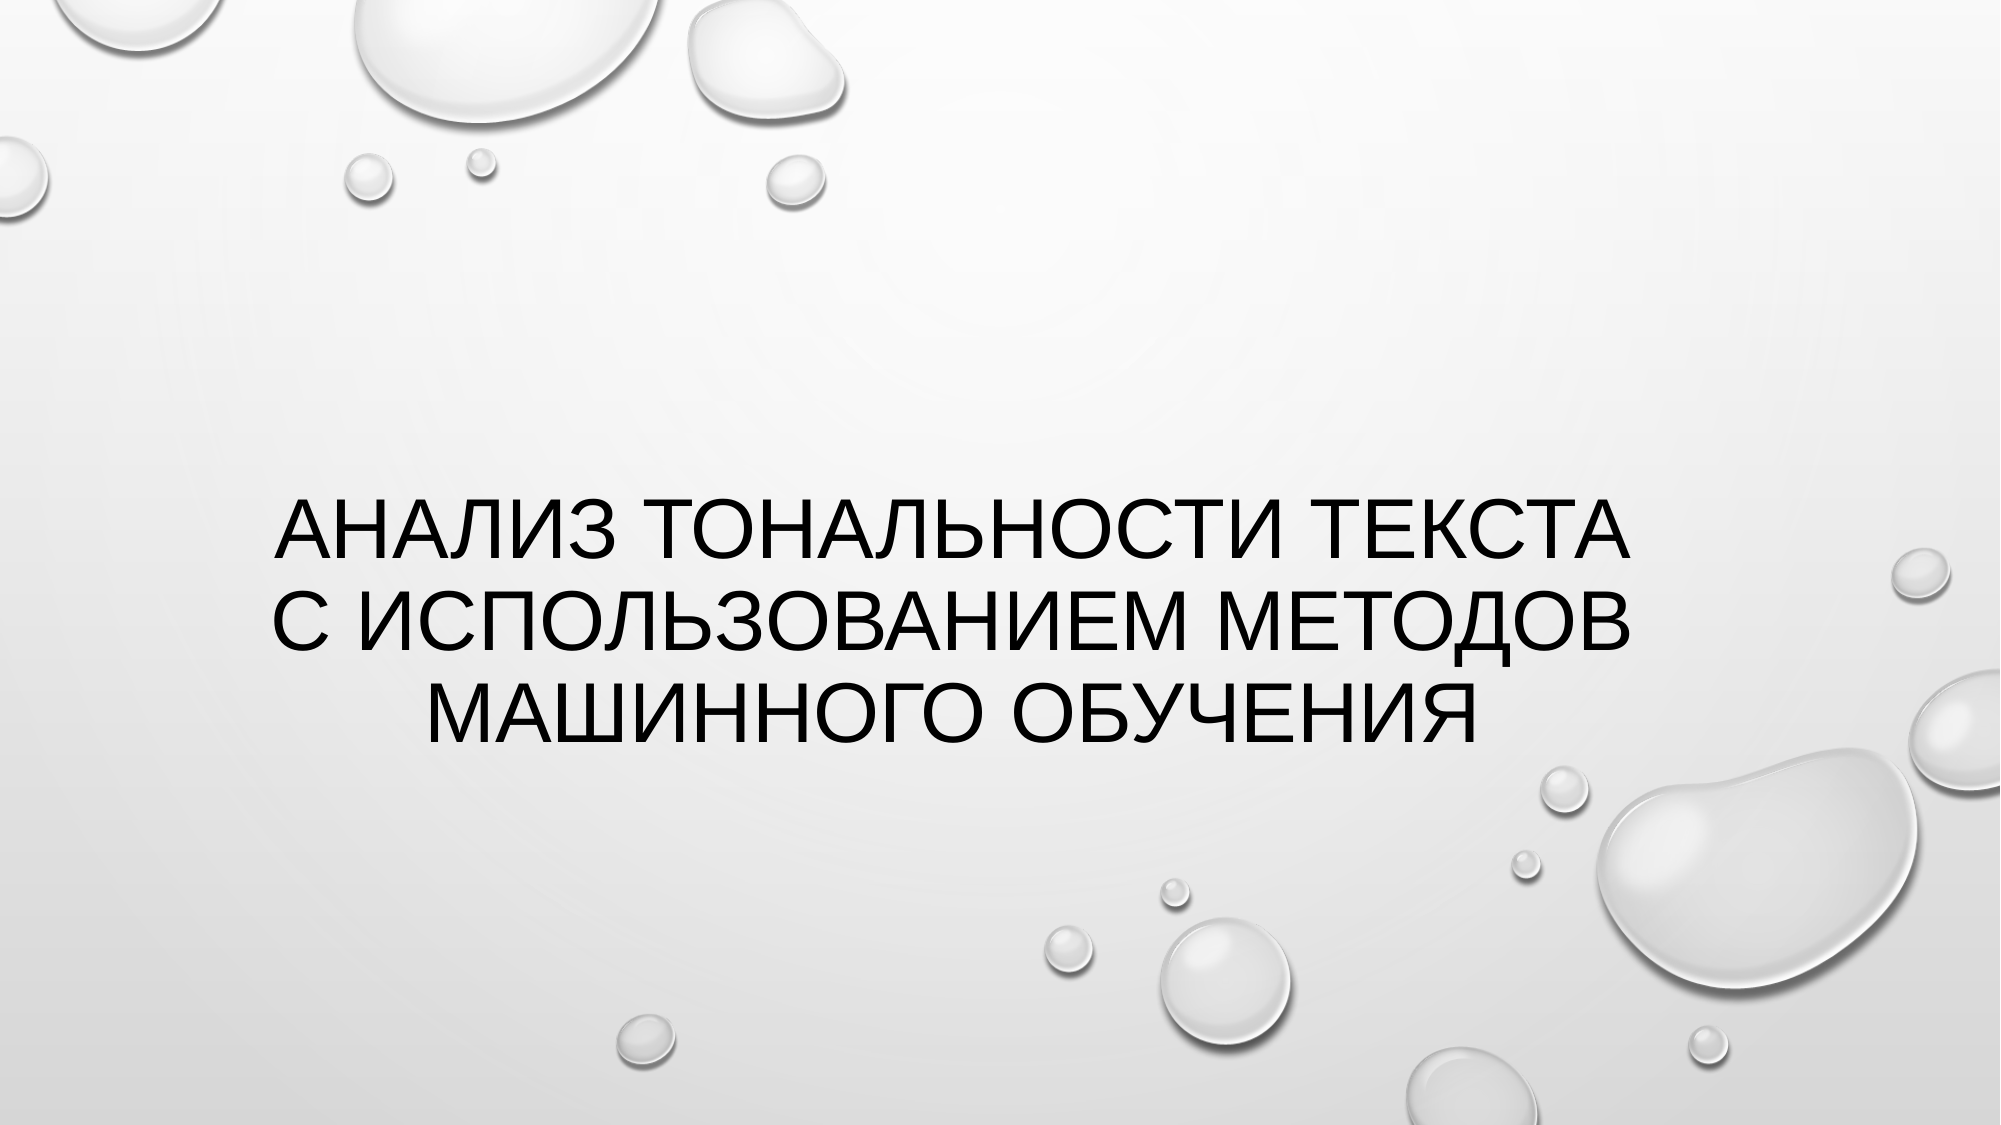

# Анализ тональности ТЕКСТА с использованием методов машинного обучения